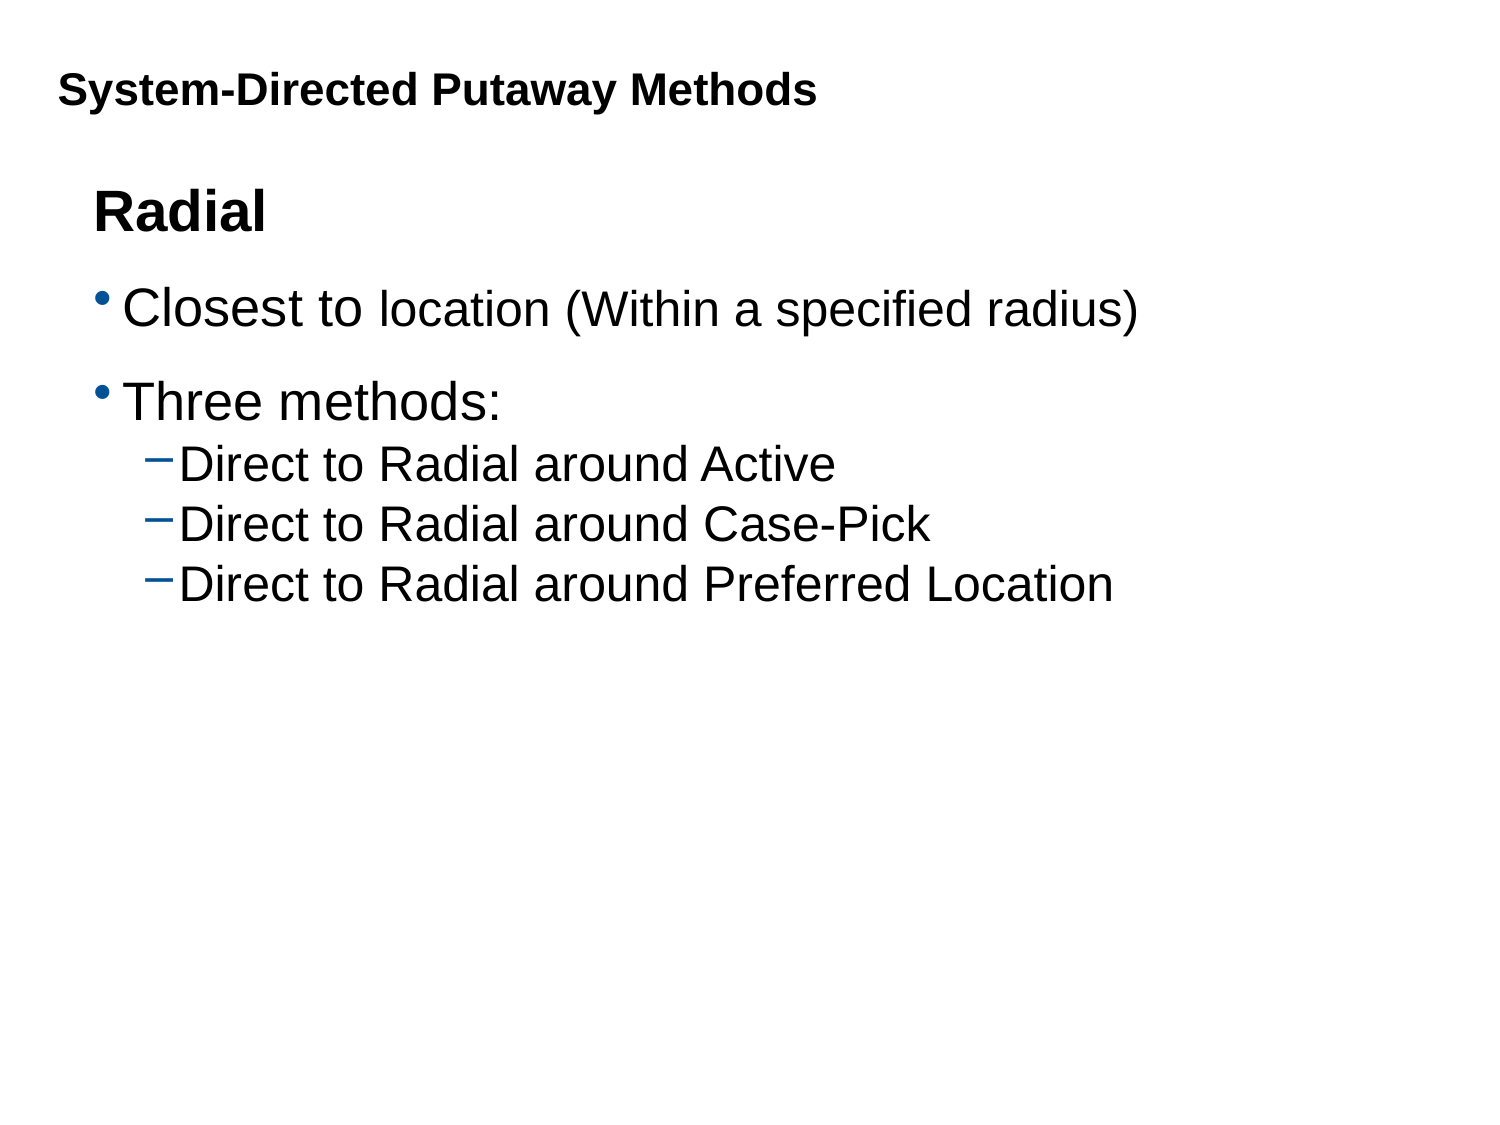

# System-Directed Putaway Methods
Radial
Closest to location (Within a specified radius)
Three methods:
Direct to Radial around Active
Direct to Radial around Case-Pick
Direct to Radial around Preferred Location